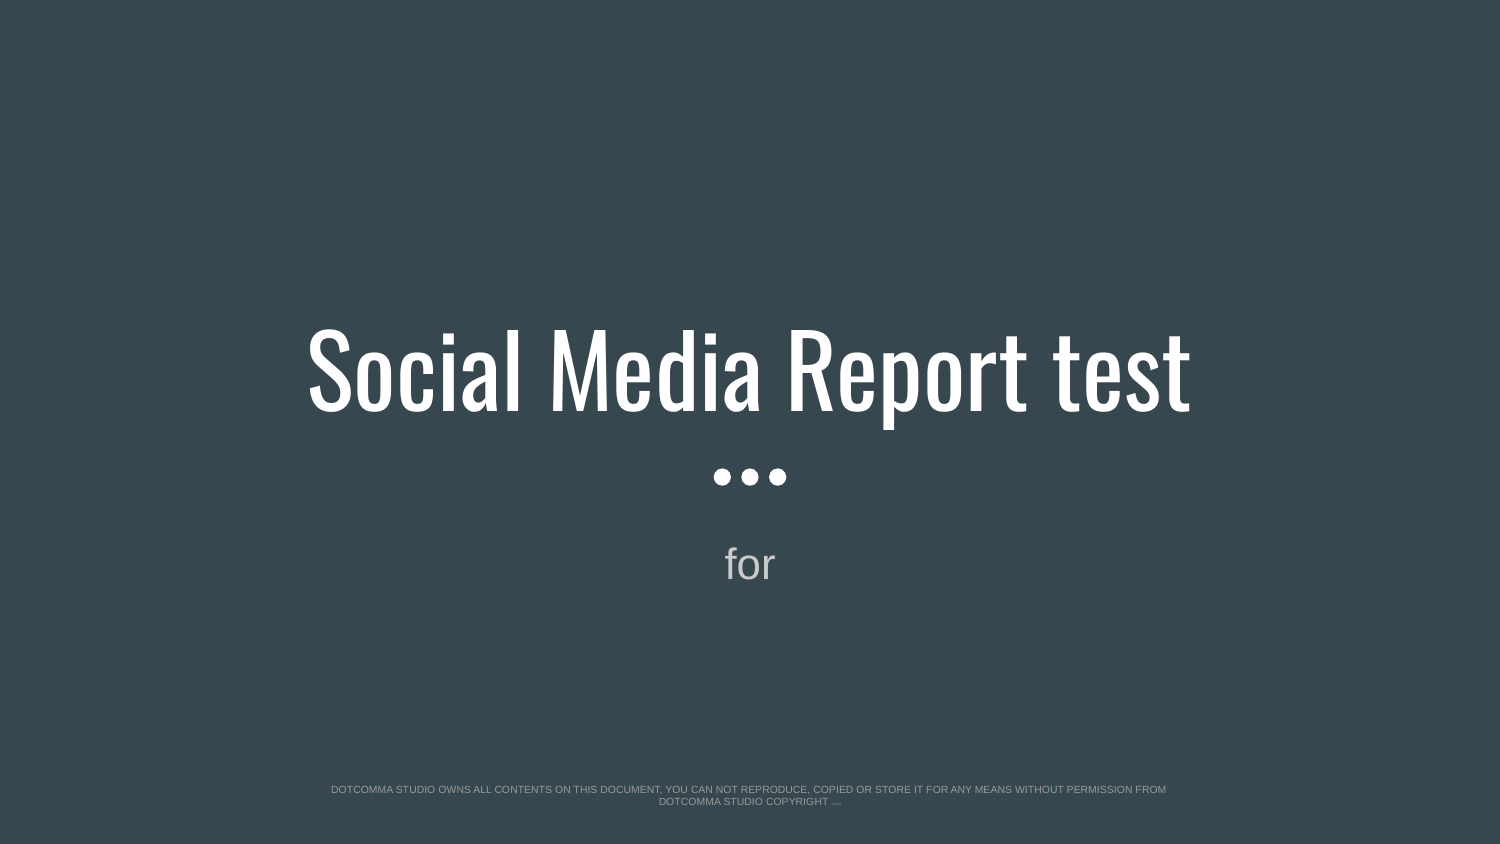

# Social Media Report test
for
DOTCOMMA STUDIO OWNS ALL CONTENTS ON THIS DOCUMENT, YOU CAN NOT REPRODUCE, COPIED OR STORE IT FOR ANY MEANS WITHOUT PERMISSION FROM DOTCOMMA STUDIO COPYRIGHT ©2022